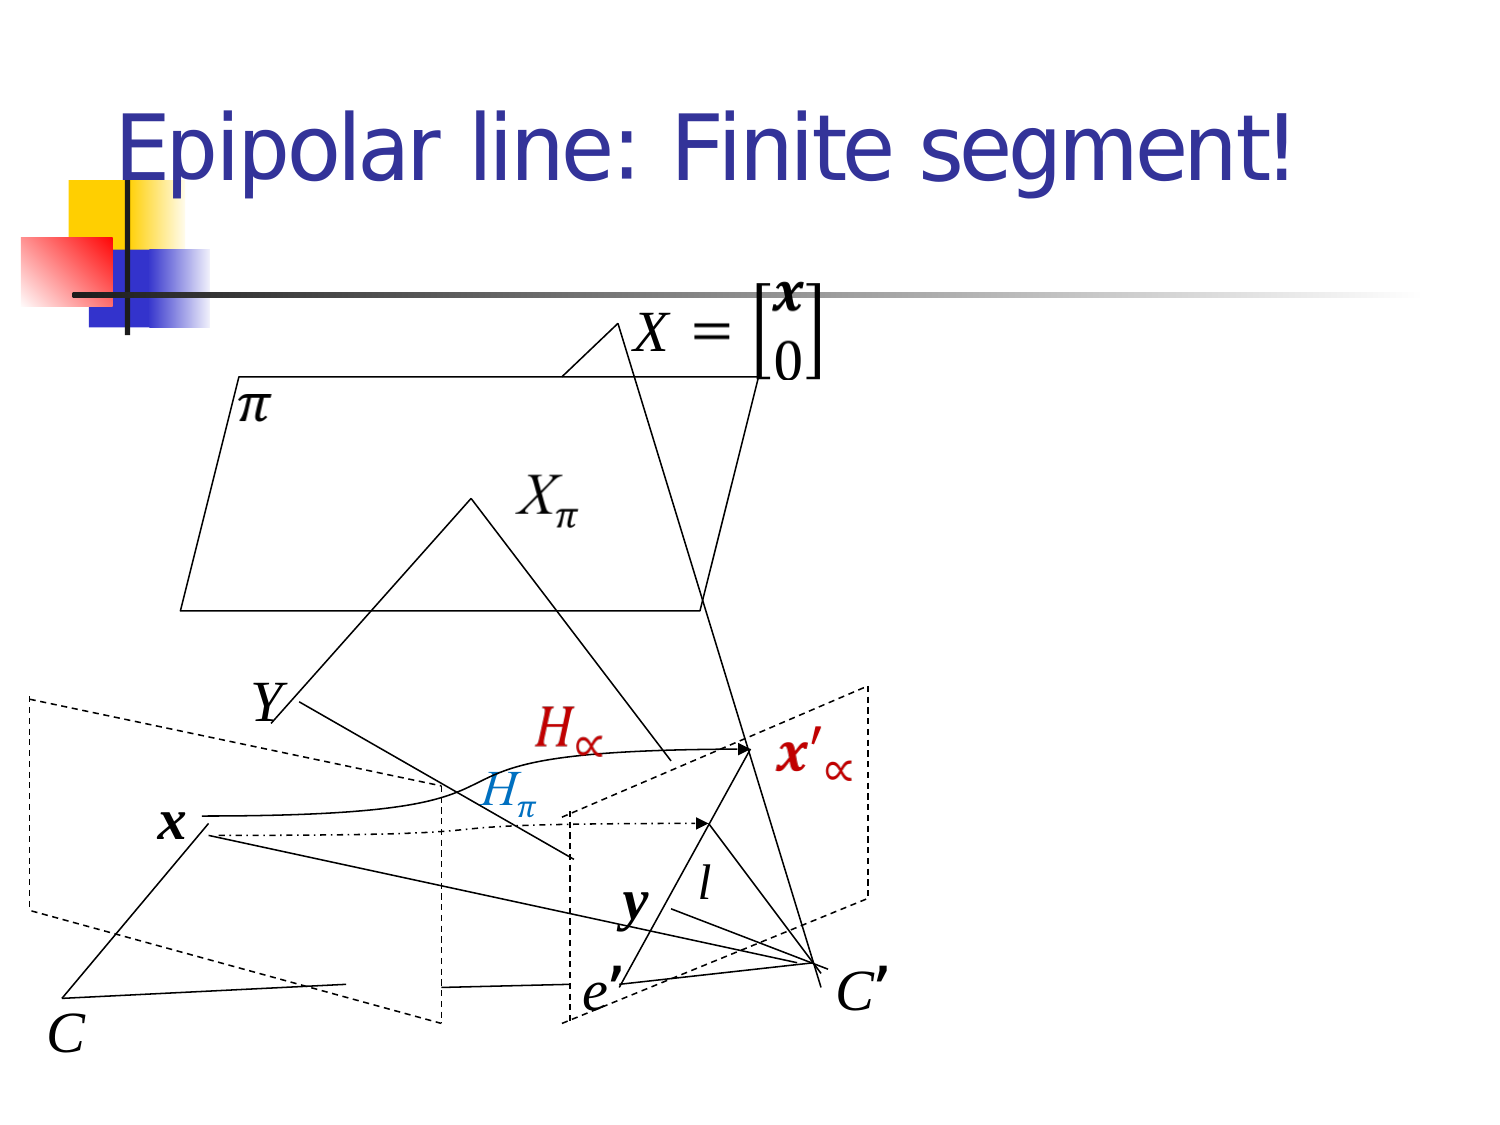

# Epipolar line: Finite segment!

X

Y

x
l
y
e’
C’
C